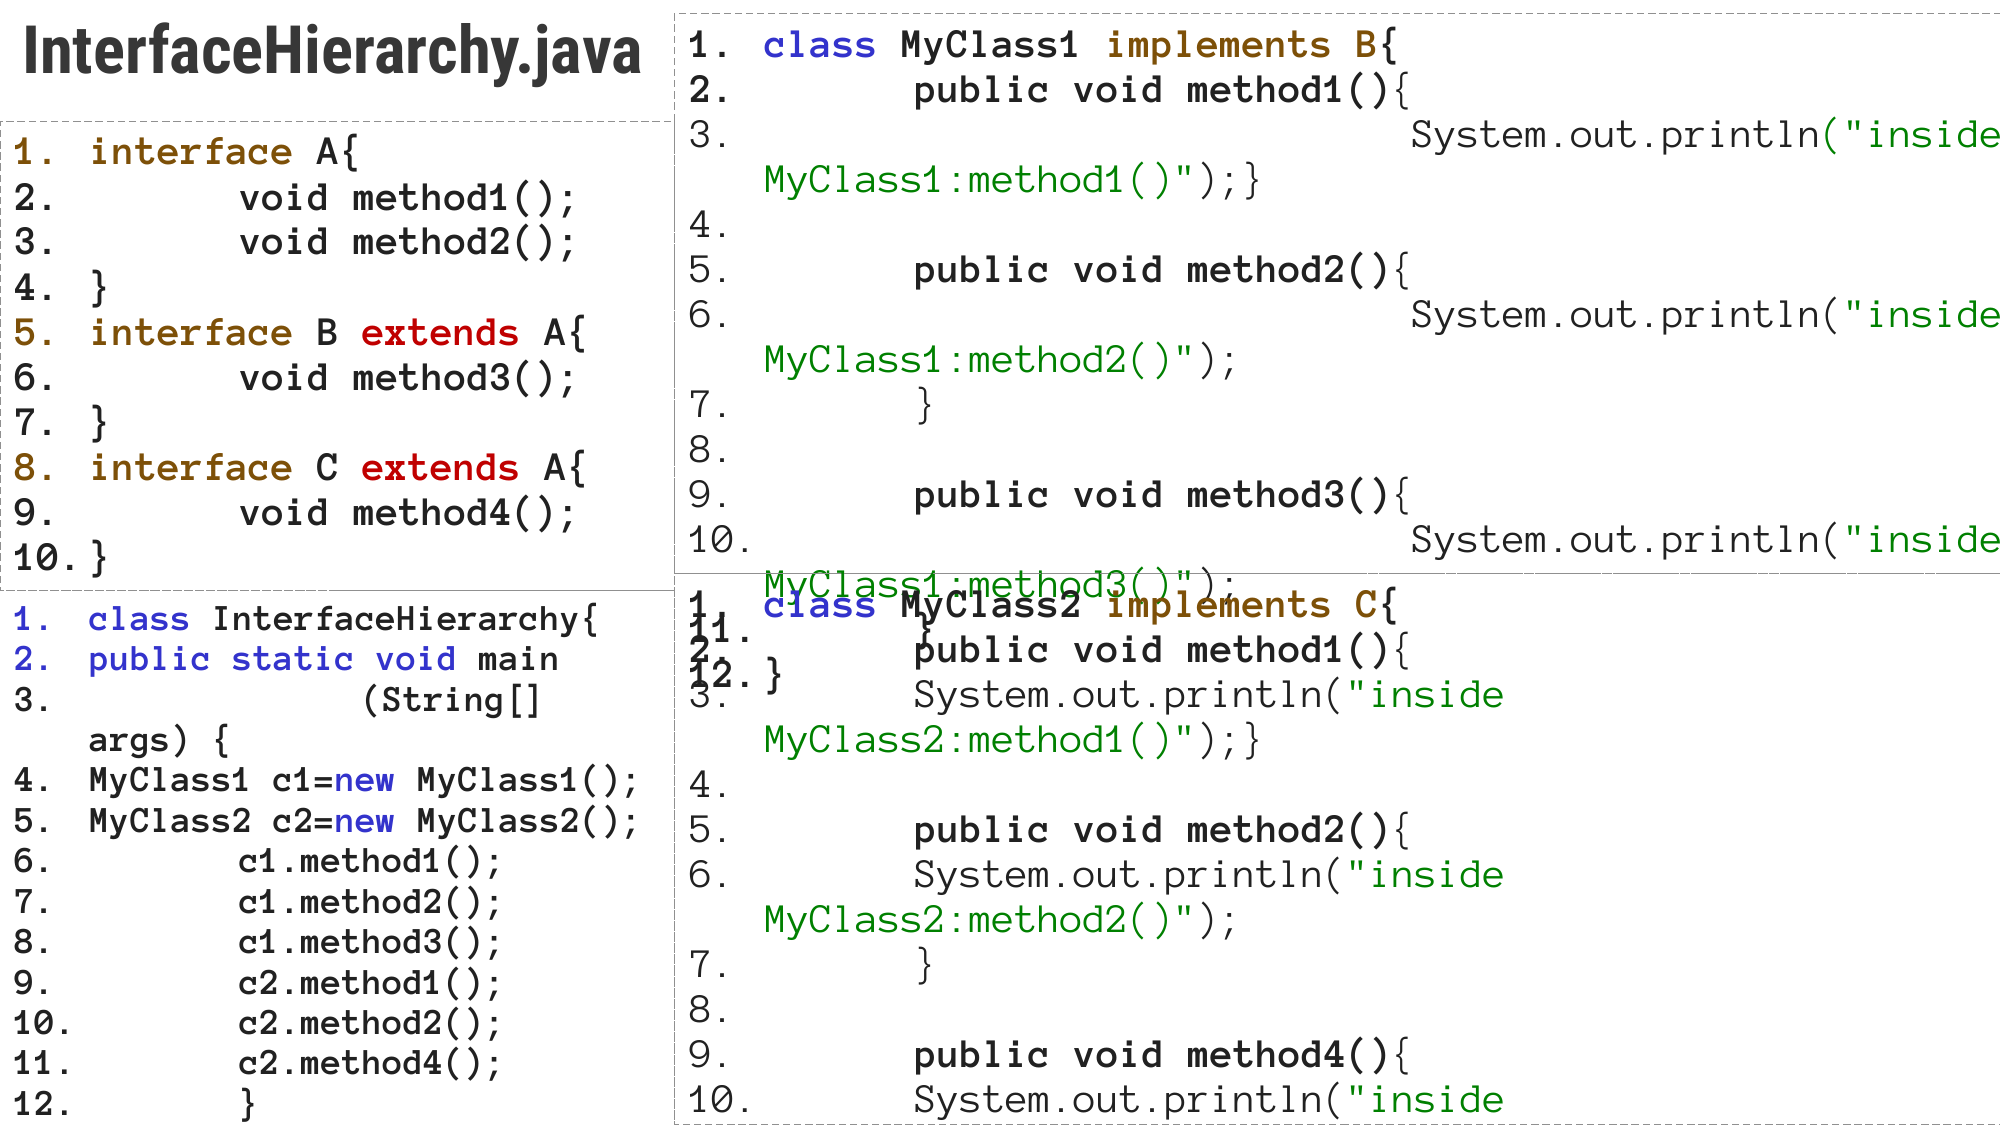

InterfaceHierarchy.java
class MyClass1 implements B{
	public void method1(){
	 System.out.println("inside MyClass1:method1()");}

	public void method2(){
	  System.out.println("inside MyClass1:method2()");
	}

	public void method3(){
	  System.out.println("inside MyClass1:method3()");
	}
}
interface A{
	void method1();
	void method2();
}
interface B extends A{
	void method3();
}
interface C extends A{
	void method4();
}
class MyClass2 implements C{
	public void method1(){
	System.out.println("inside MyClass2:method1()");}

	public void method2(){
	System.out.println("inside MyClass2:method2()");
	}

	public void method4(){
	System.out.println("inside MyClass2:method4()");
	}
}
class InterfaceHierarchy{
public static void main
	      (String[] args) {
MyClass1 c1=new MyClass1();
MyClass2 c2=new MyClass2();
	c1.method1();
	c1.method2();
	c1.method3();
	c2.method1();
	c2.method2();
	c2.method4();
	}
}